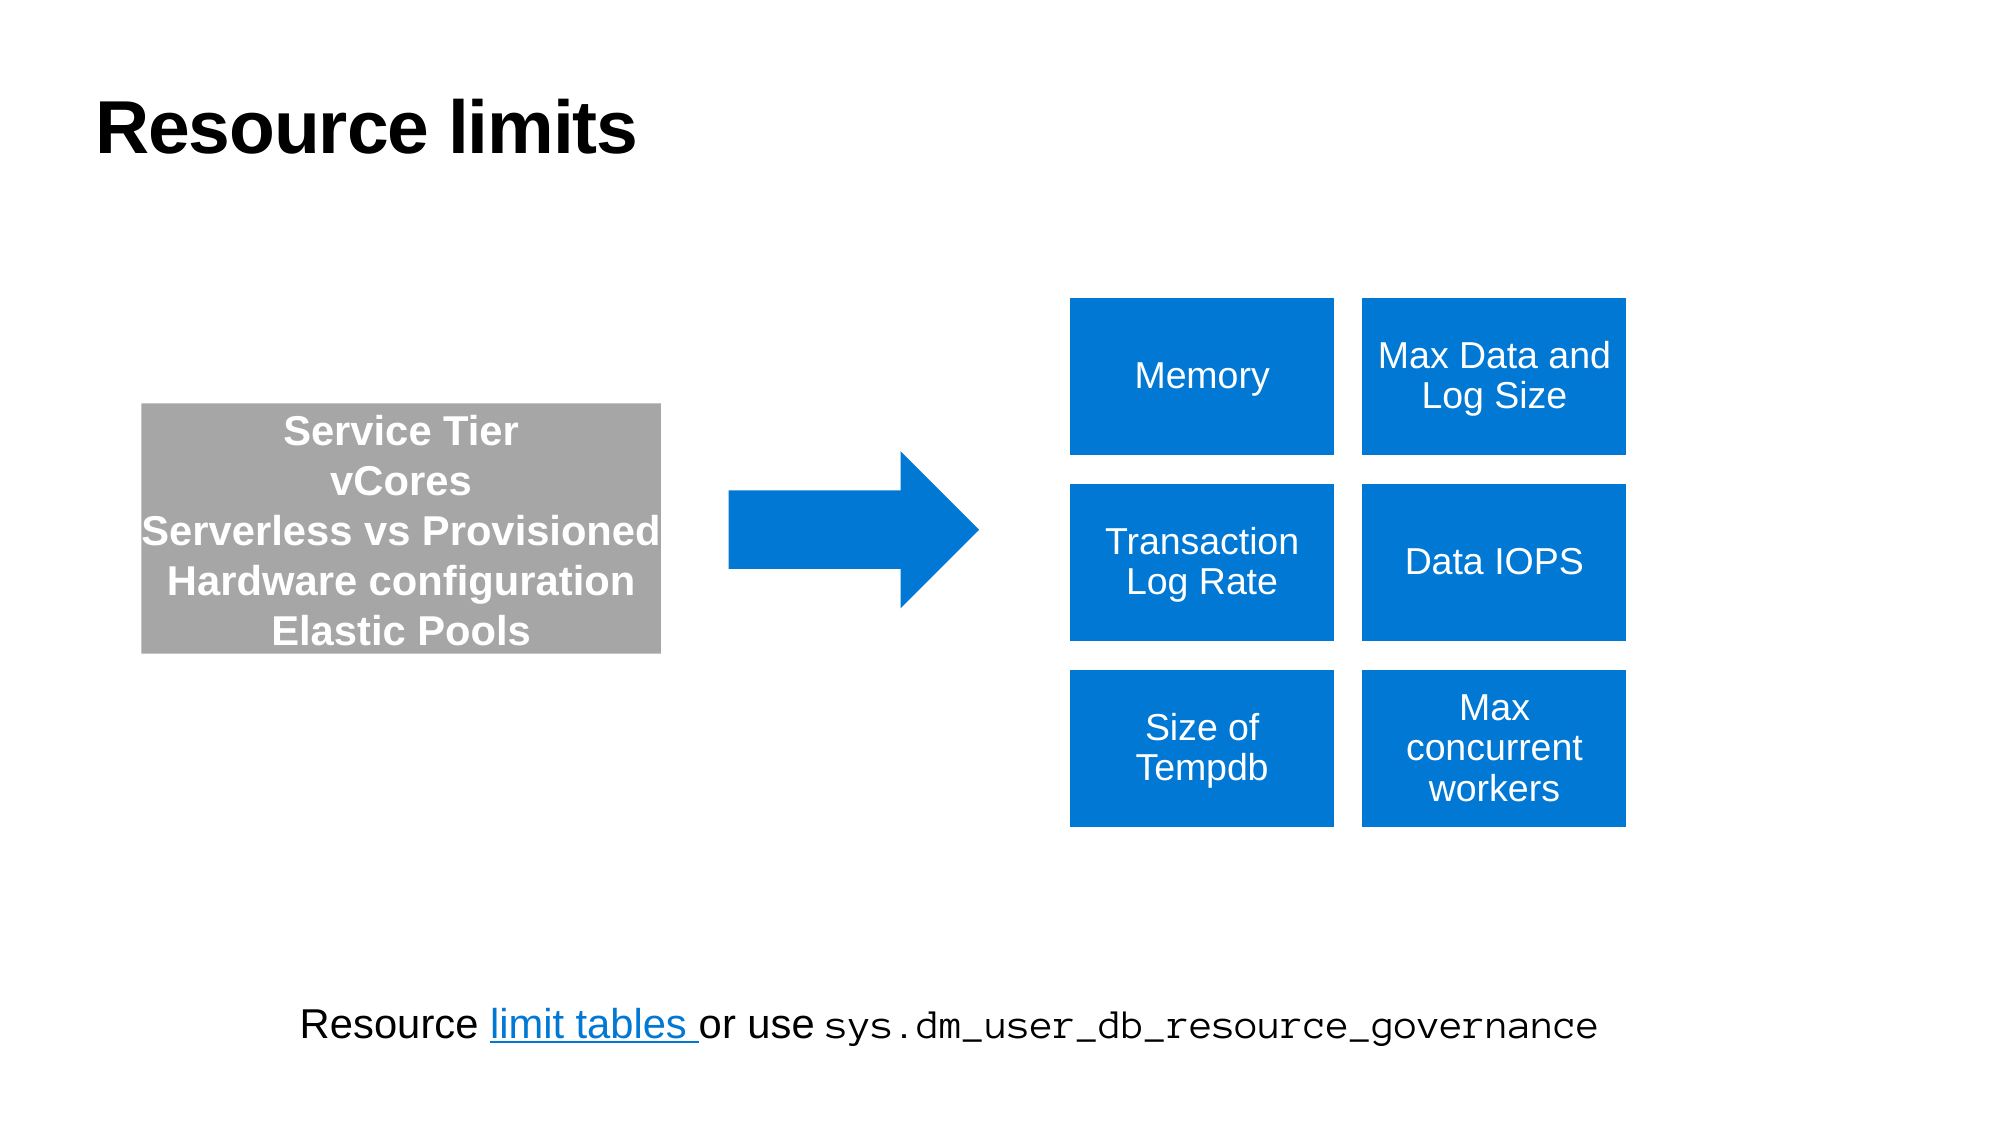

# Resource limits
Memory
Max Data and Log Size
Transaction Log Rate
Data IOPS
Size of Tempdb
Max concurrent workers
Service Tier
vCores
Serverless vs Provisioned
Hardware configuration
Elastic Pools

Resource limit tables or use sys.dm_user_db_resource_governance